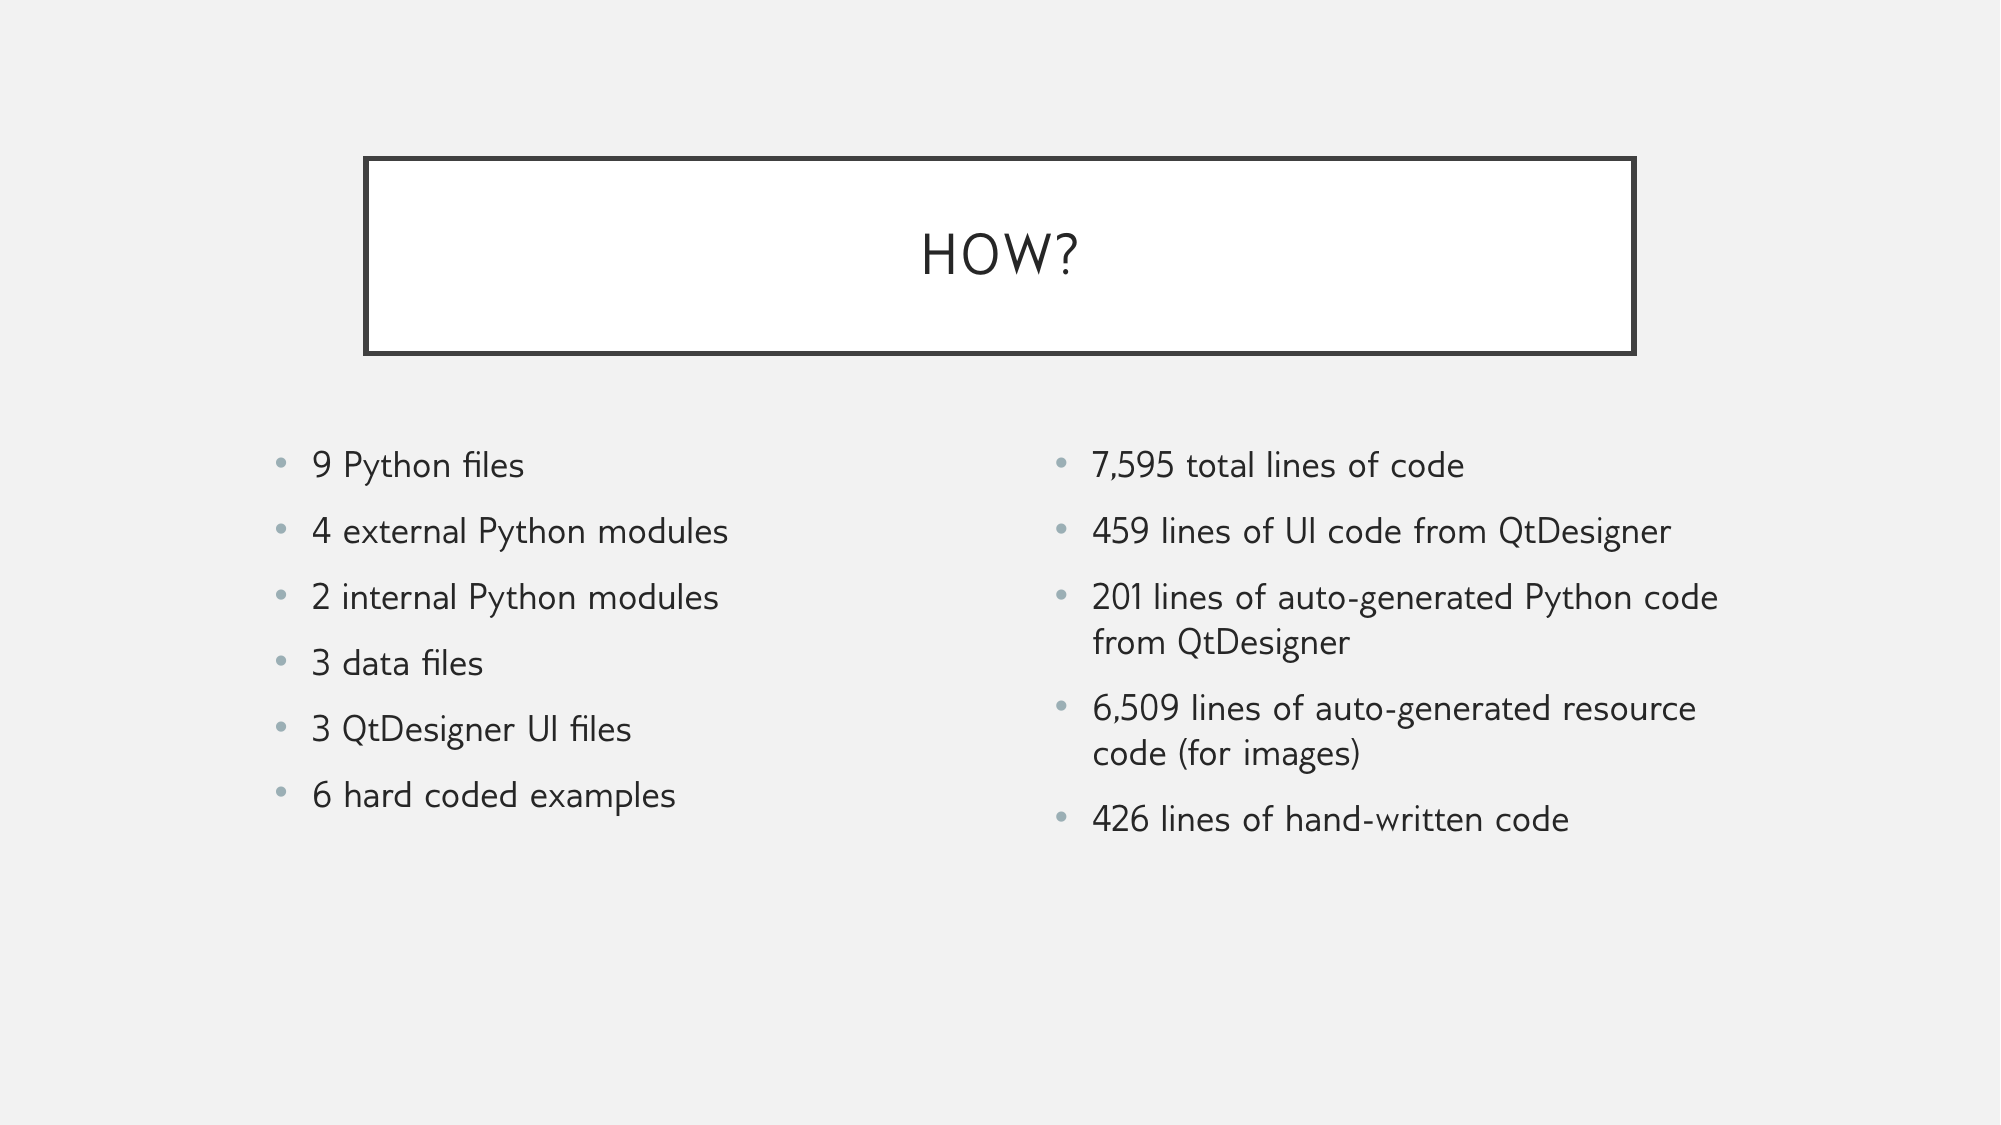

# How?
9 Python files
4 external Python modules
2 internal Python modules
3 data files
3 QtDesigner UI files
6 hard coded examples

7,595 total lines of code
459 lines of UI code from QtDesigner
201 lines of auto-generated Python code from QtDesigner
6,509 lines of auto-generated resource code (for images)
426 lines of hand-written code